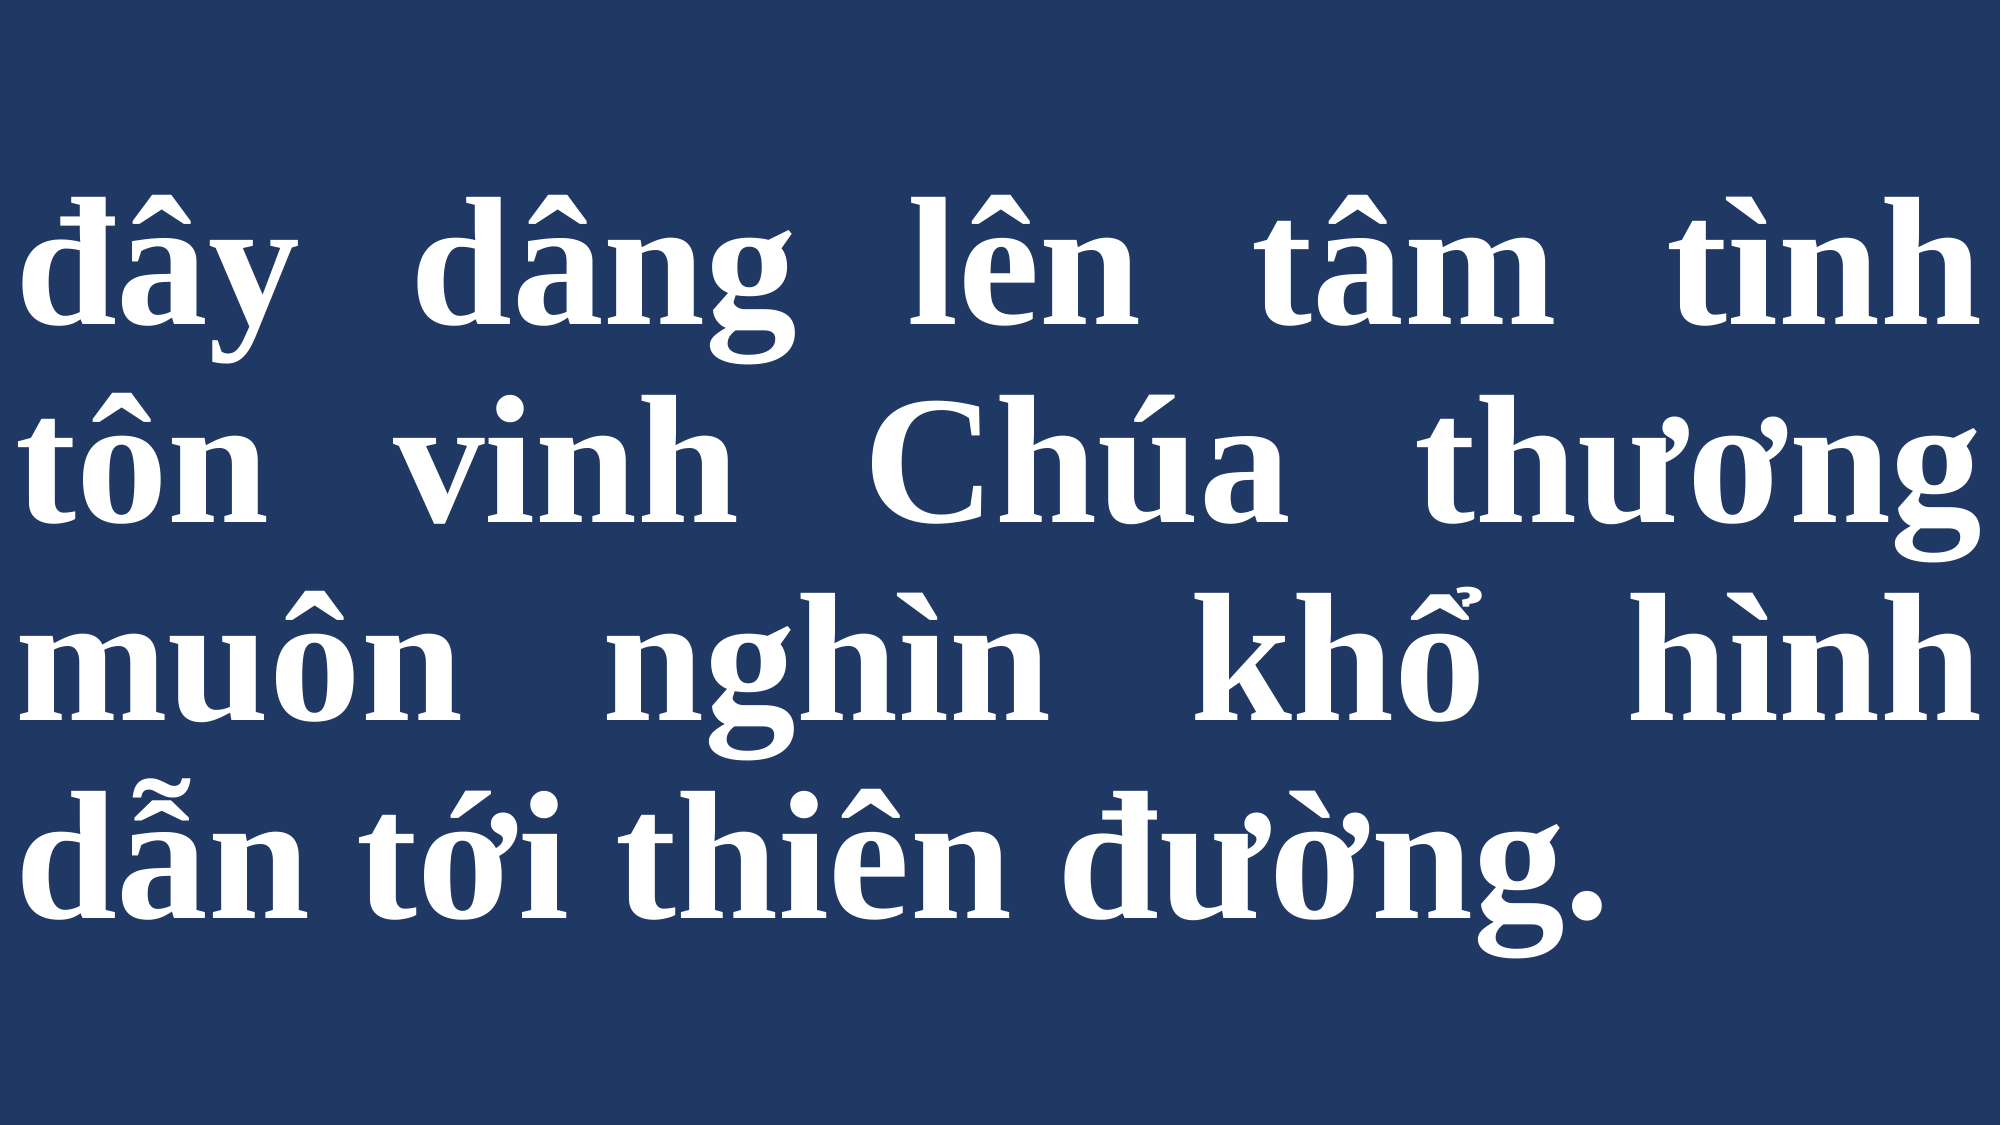

# đây dâng lên tâm tình tôn vinh Chúa thương muôn nghìn khổ hình dẫn tới thiên đường.